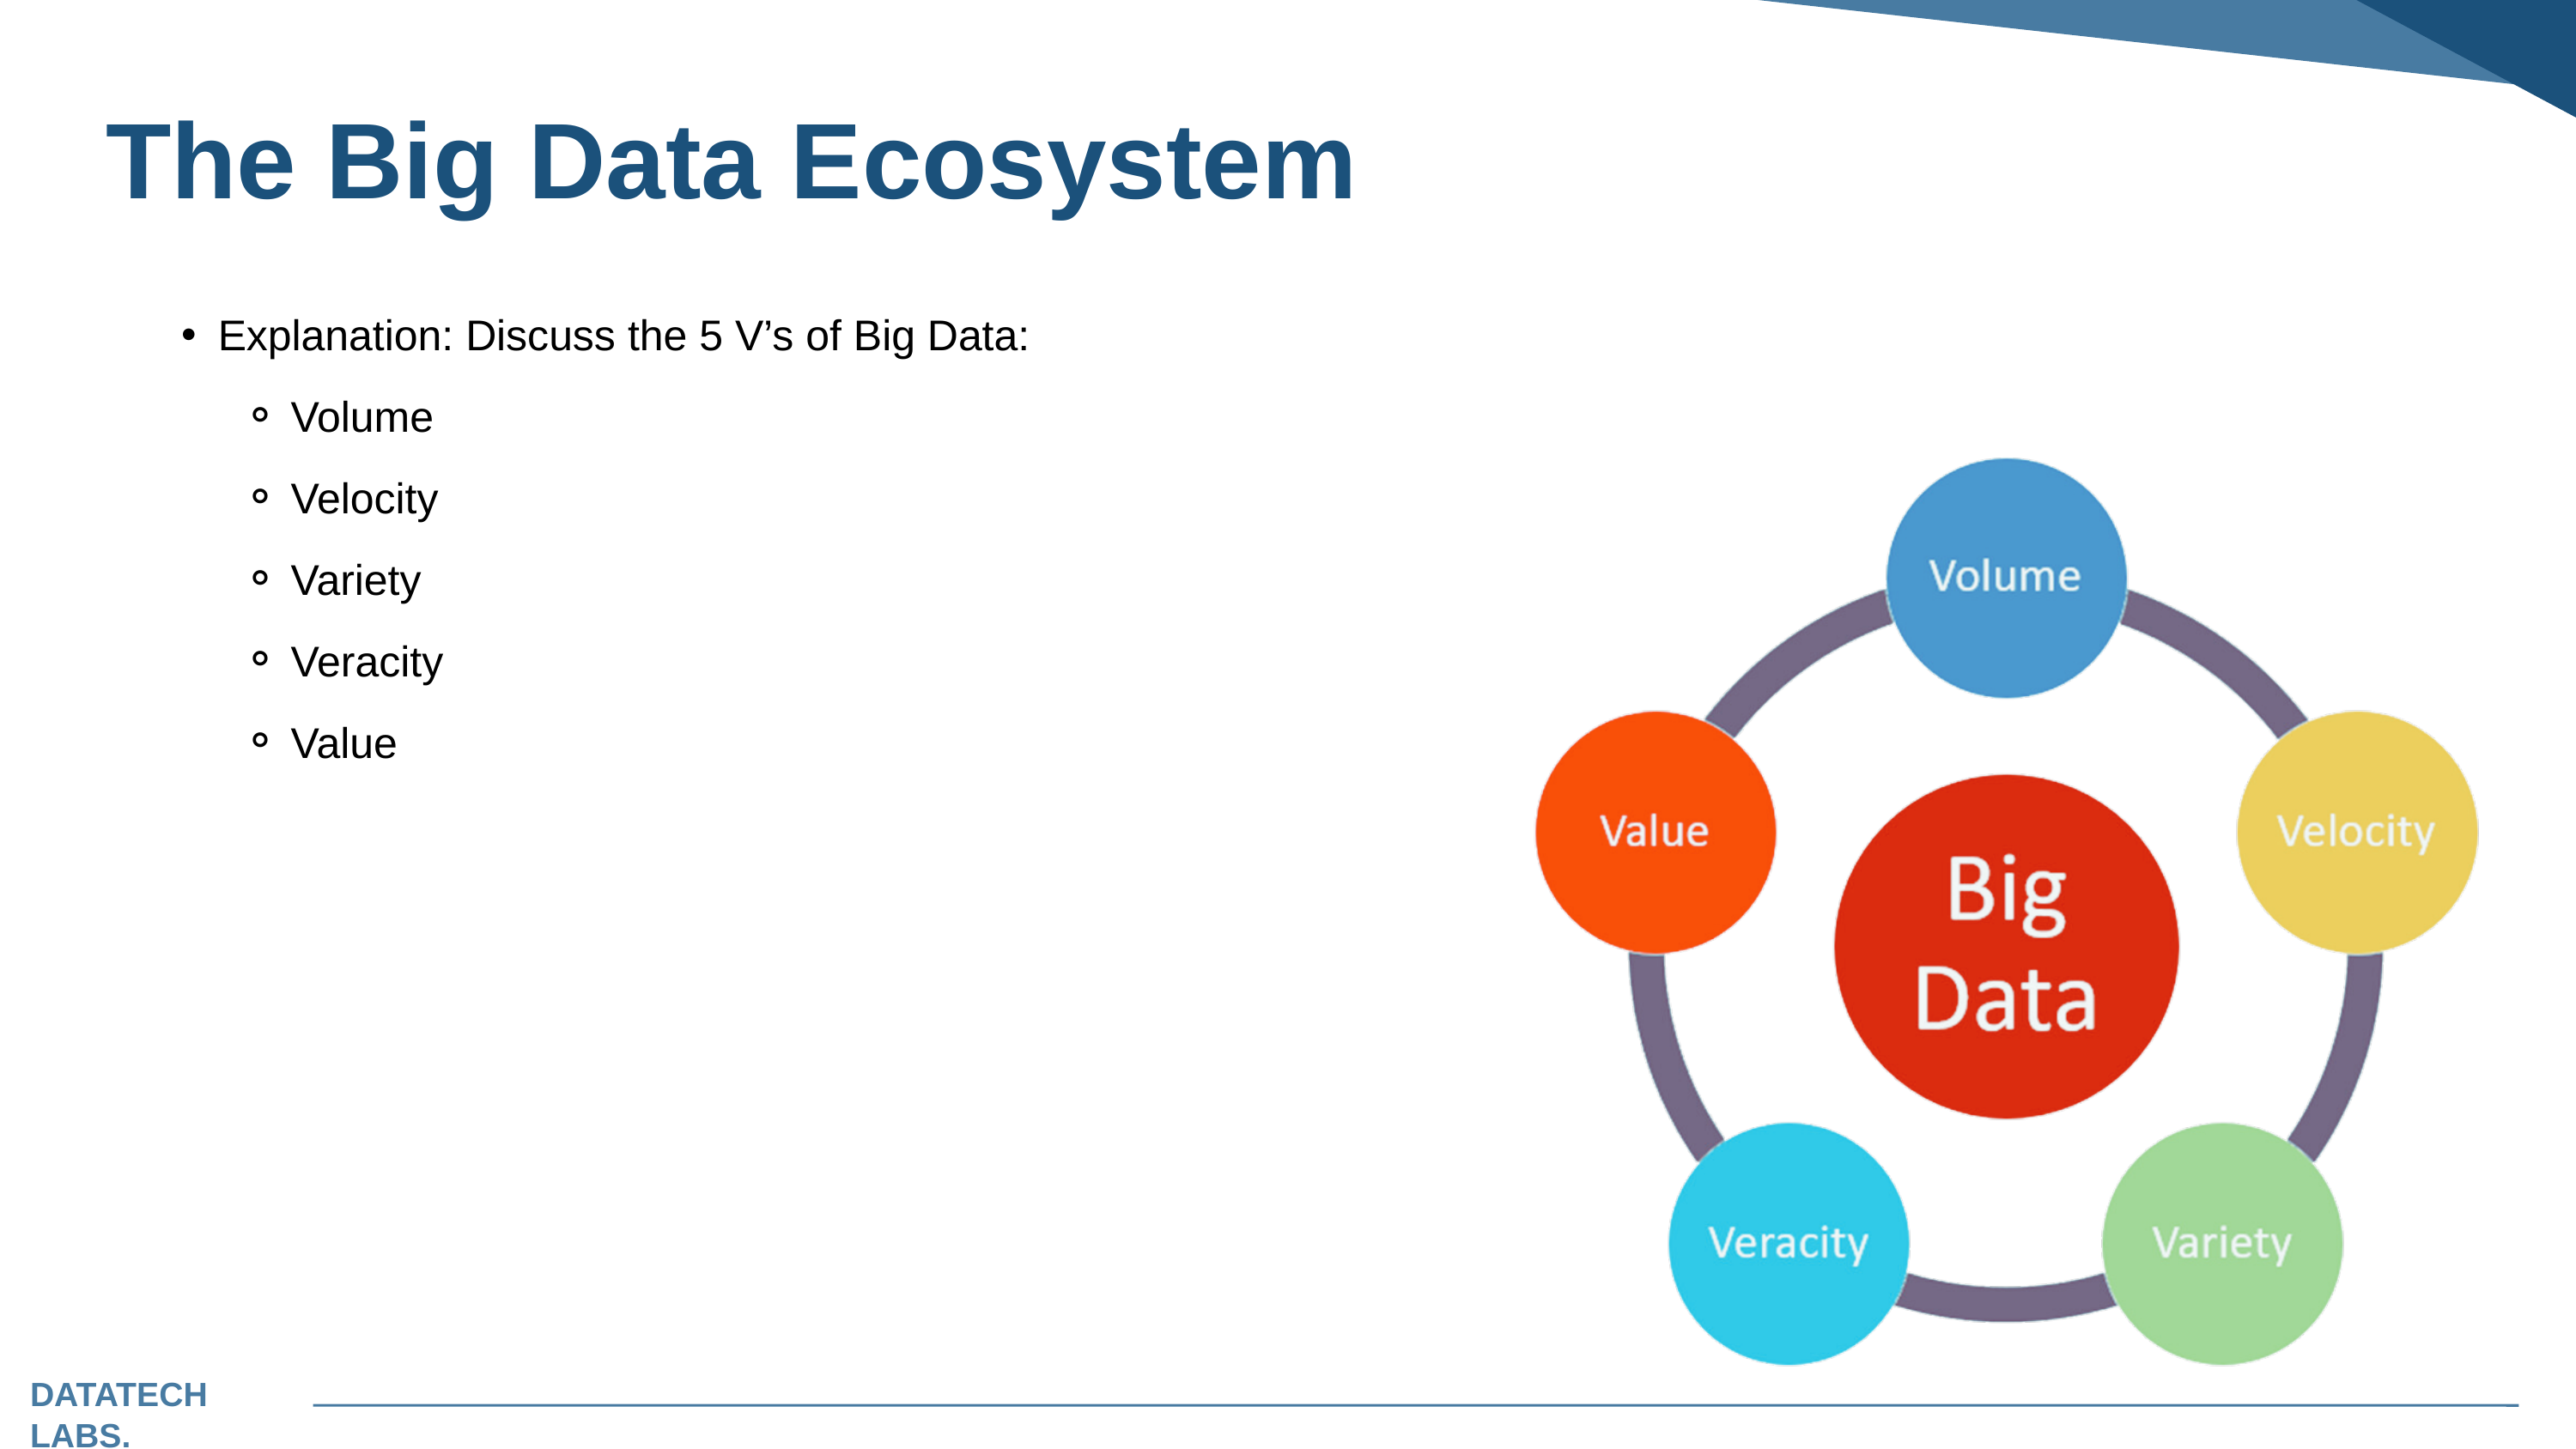

The Big Data Ecosystem
Explanation: Discuss the 5 V’s of Big Data:
Volume
Velocity
Variety
Veracity
Value

DATATECH LABS.